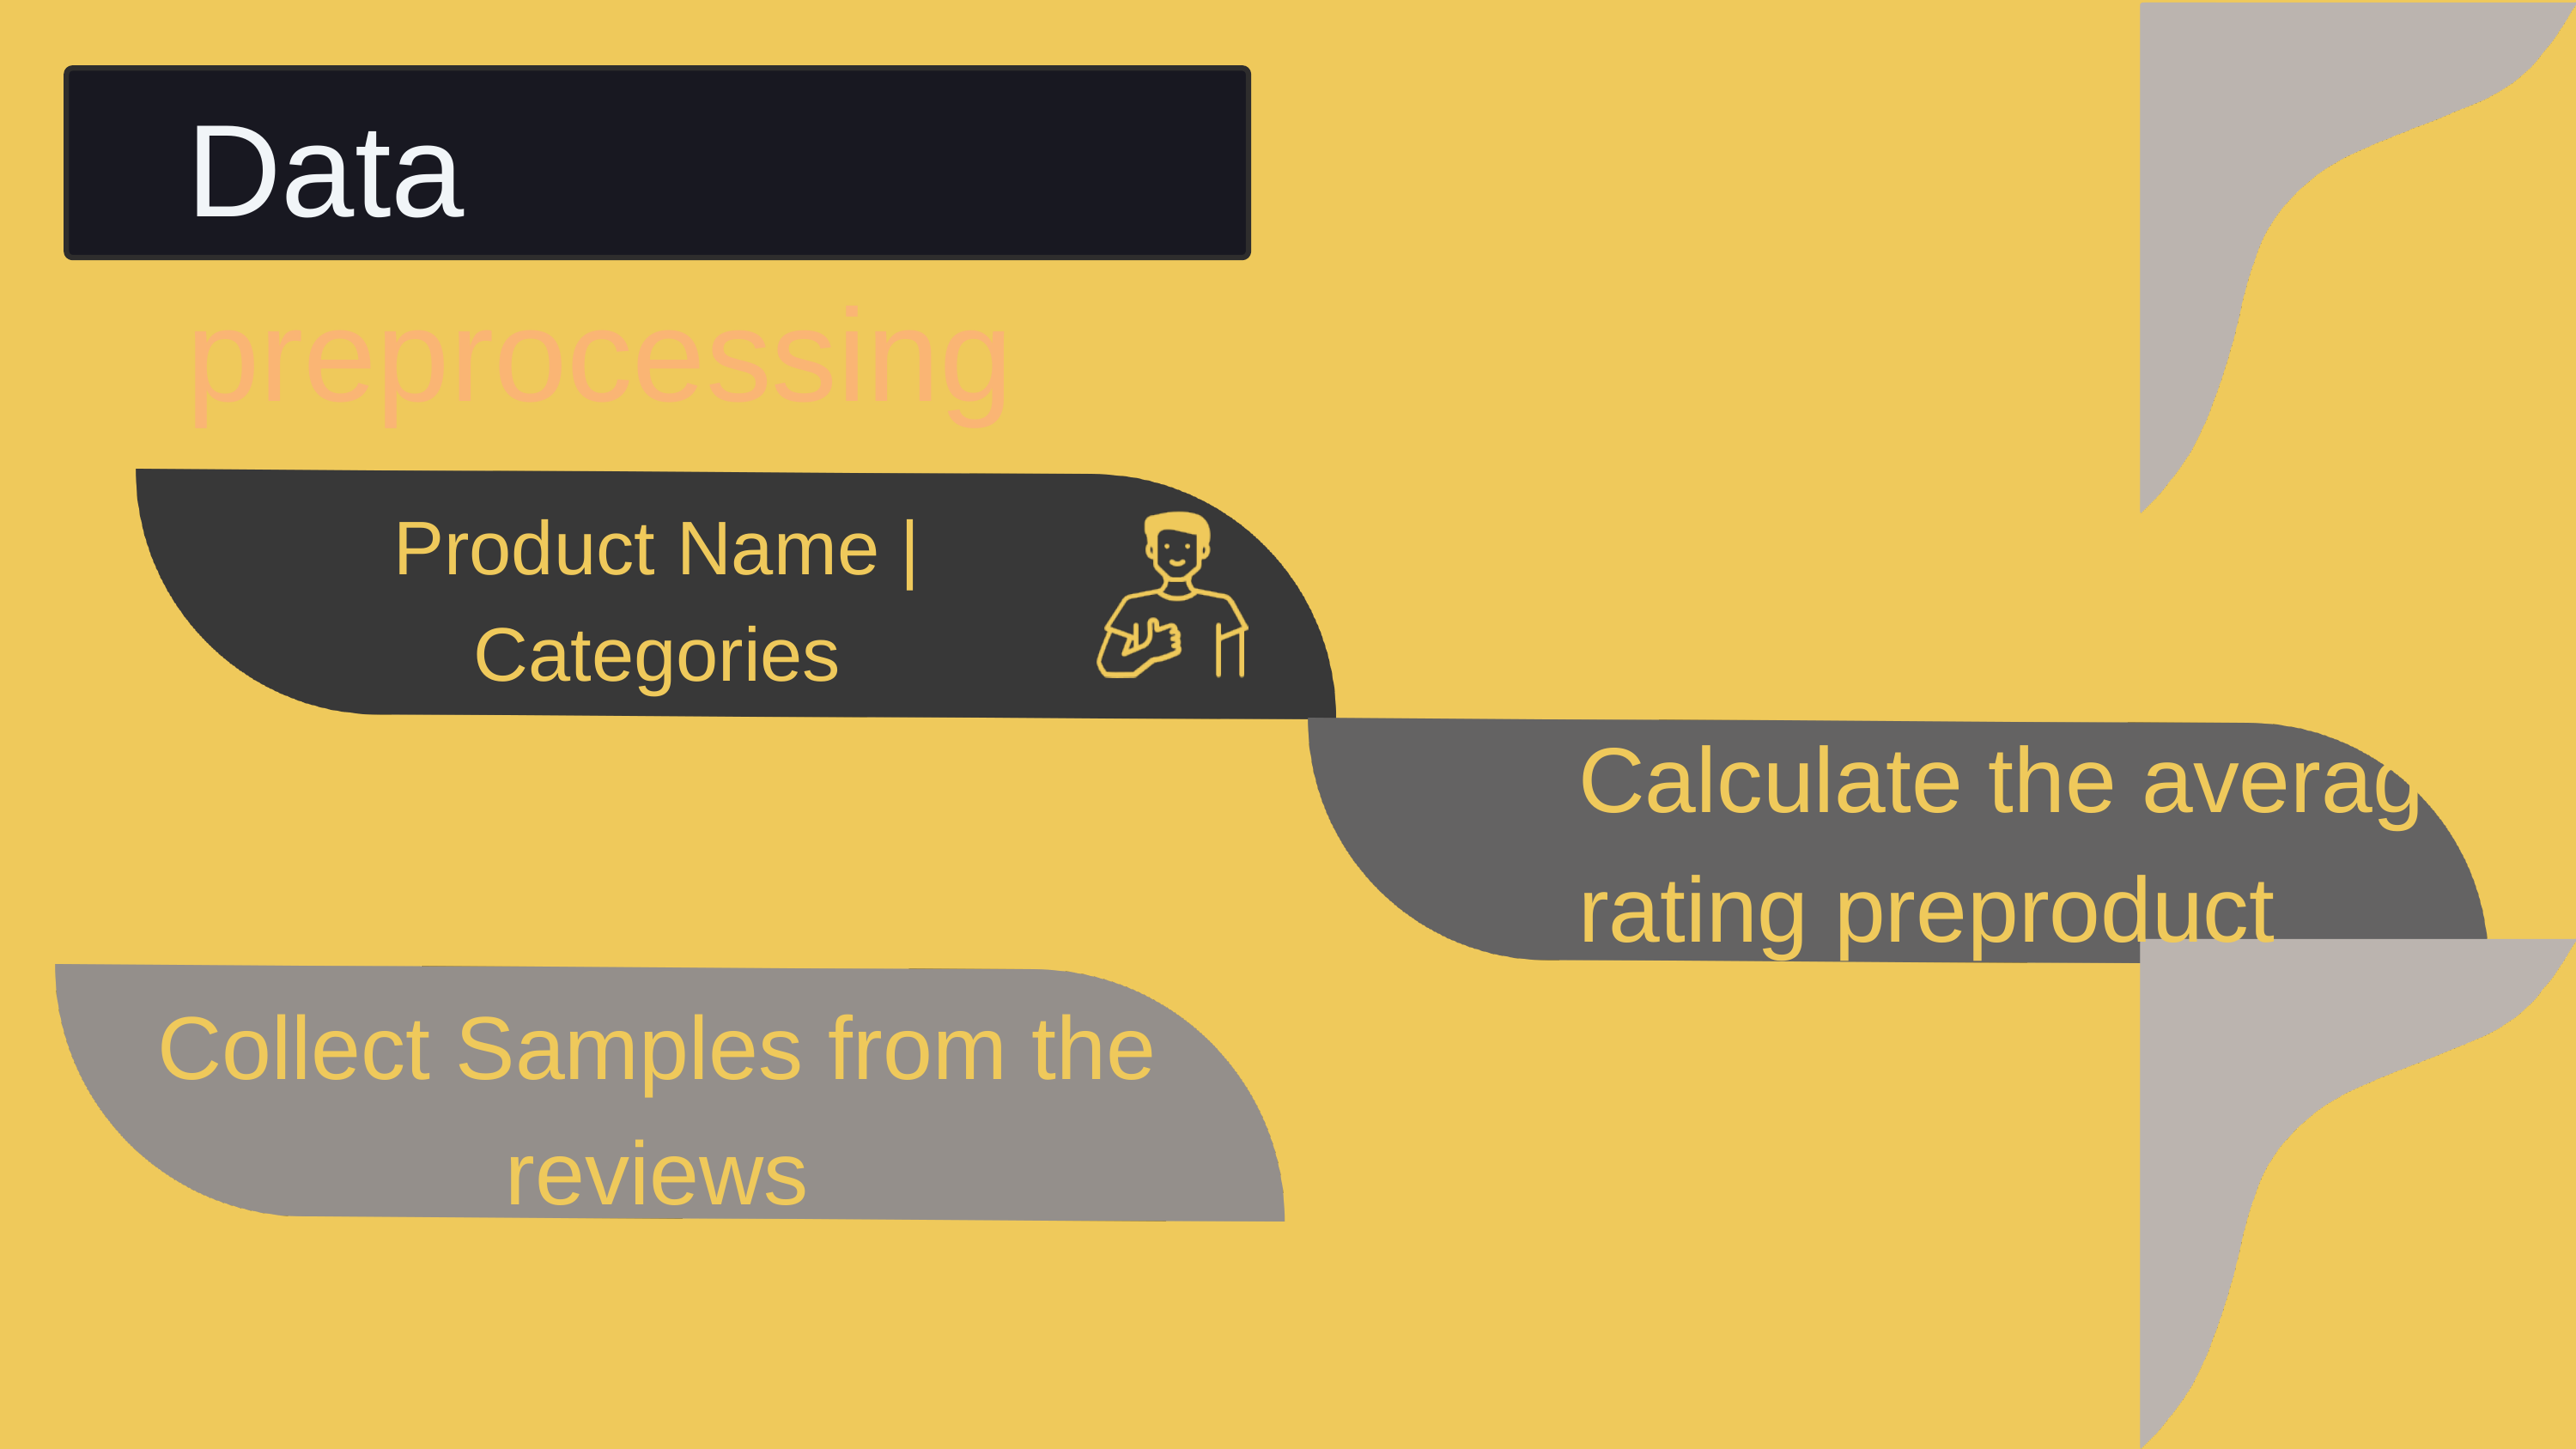

Data preprocessing

Product Name | Categories
 review text | review rating

Calculate the average
rating preproduct

Collect Samples from the reviews